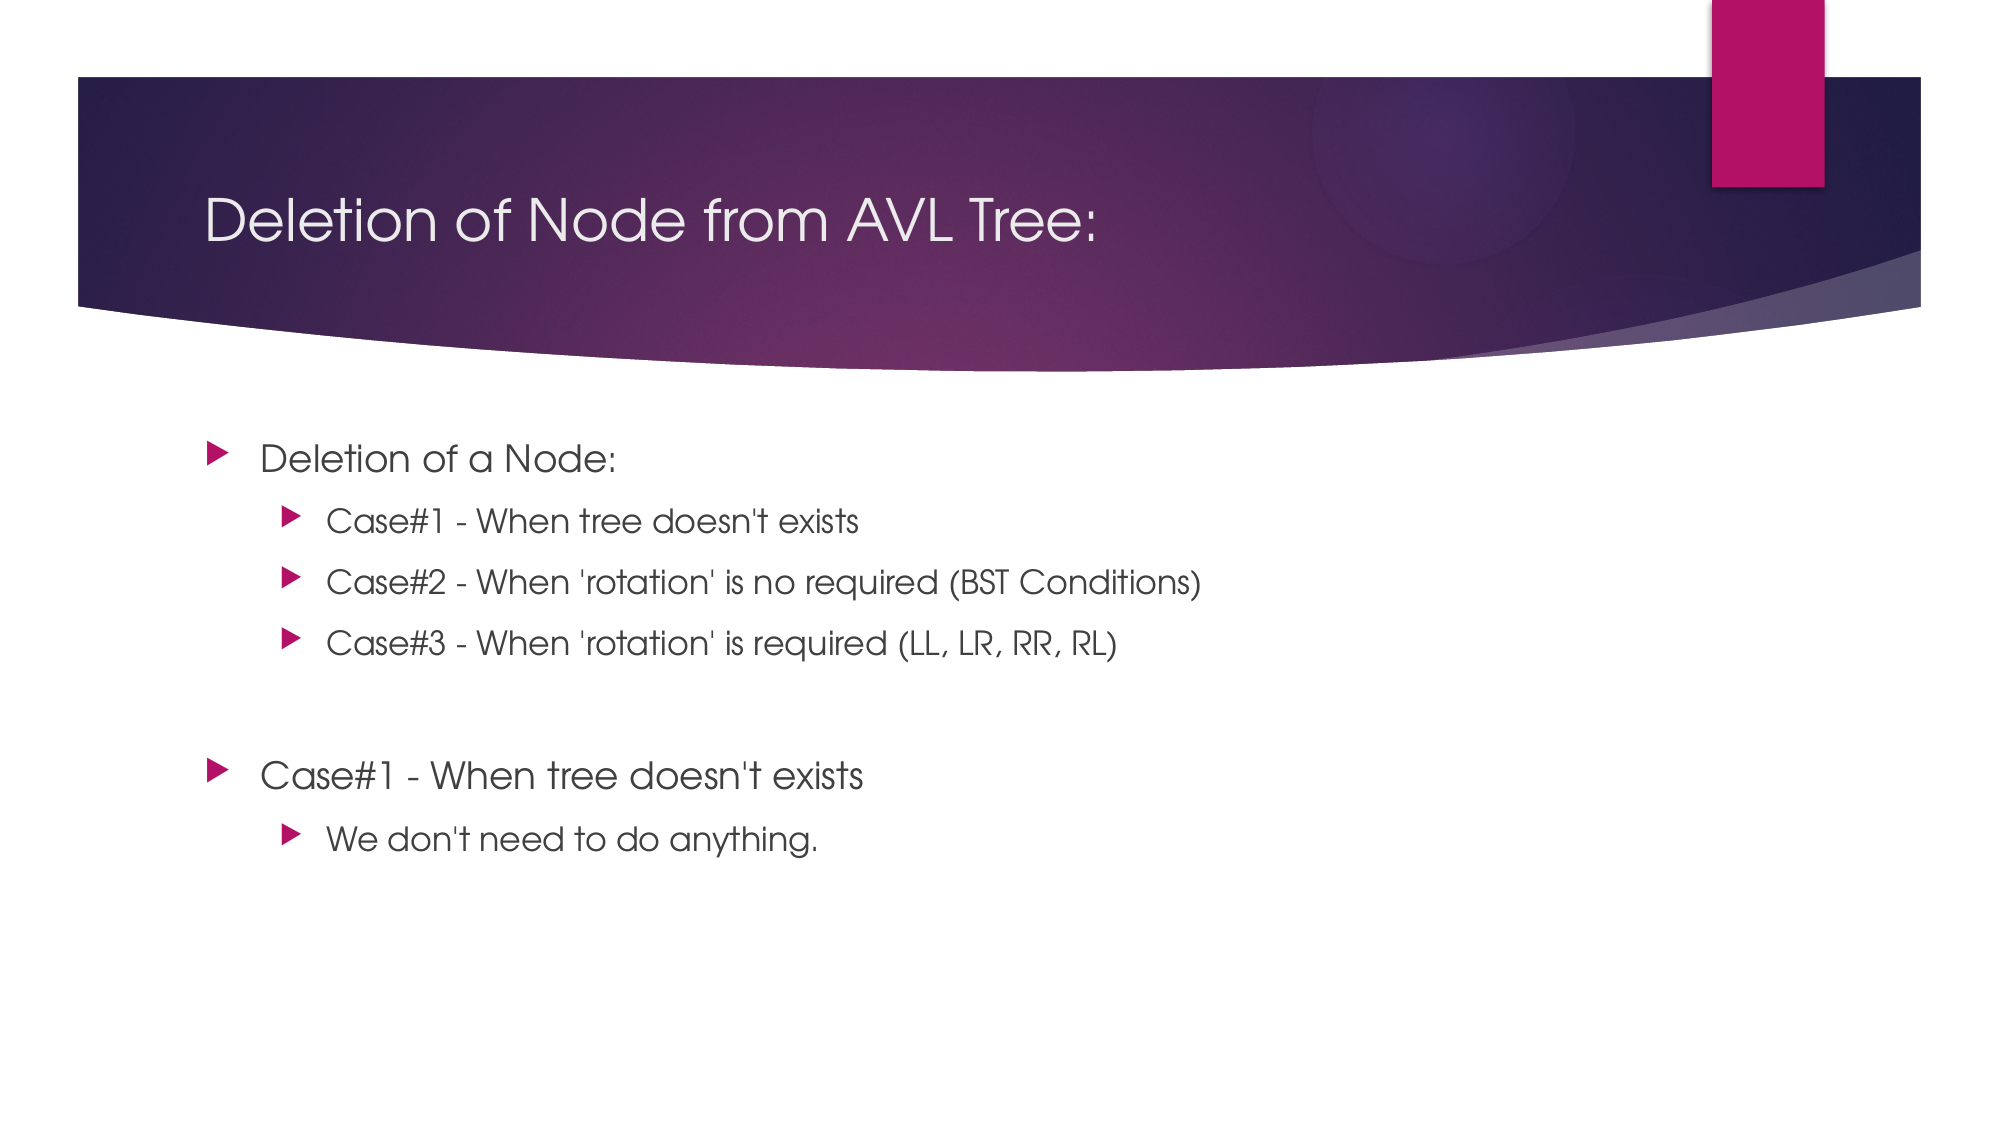

# Deletion of Node from AVL Tree:
Deletion of a Node:
Case#1 - When tree doesn't exists
Case#2 - When 'rotation' is no required (BST Conditions)
Case#3 - When 'rotation' is required (LL, LR, RR, RL)

Case#1 - When tree doesn't exists
We don't need to do anything.